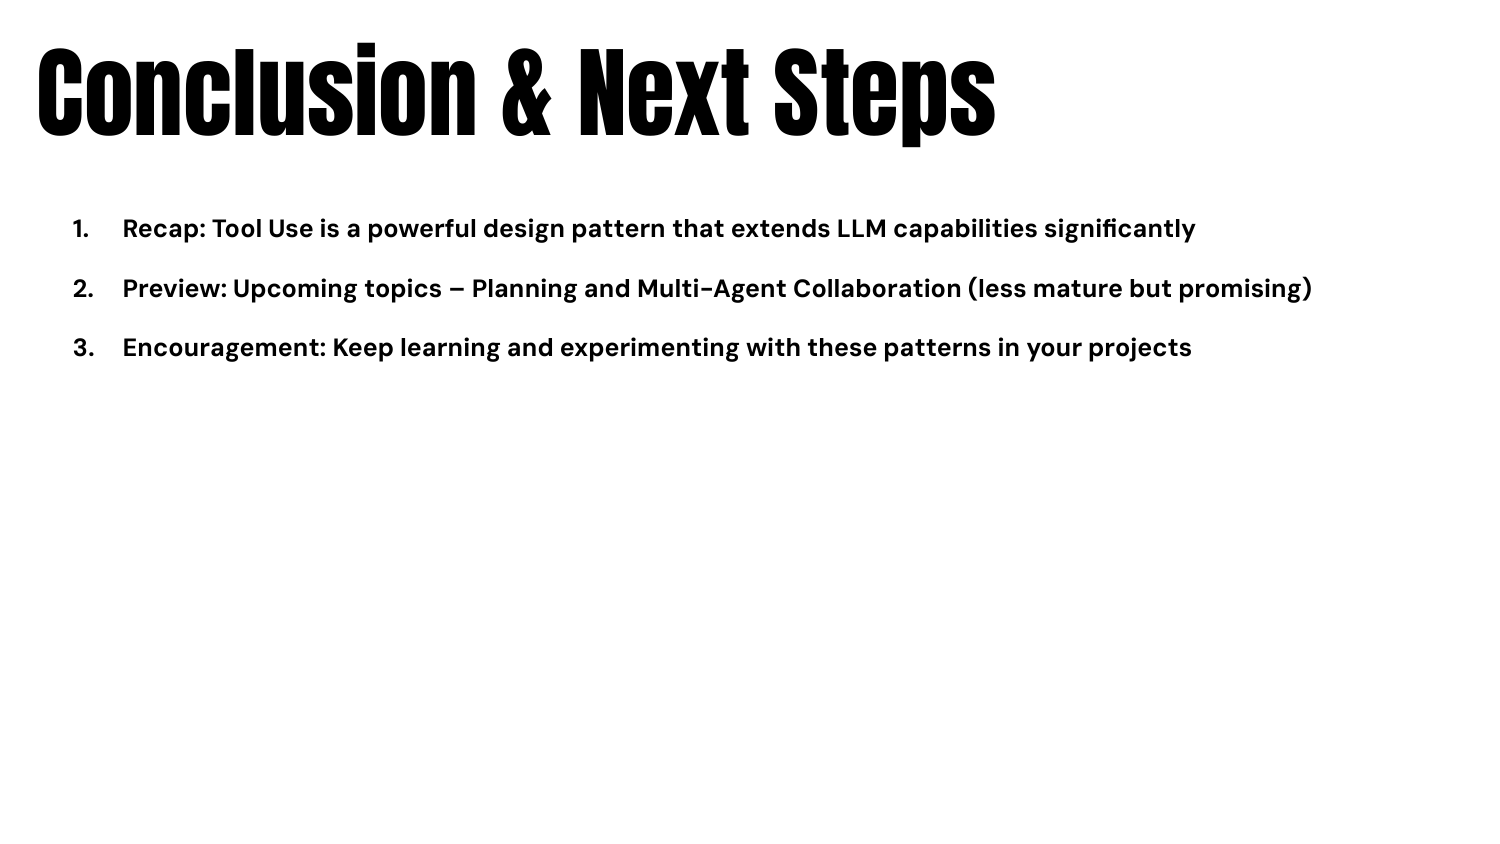

Conclusion & Next Steps

#
Recap: Tool Use is a powerful design pattern that extends LLM capabilities significantly
Preview: Upcoming topics – Planning and Multi-Agent Collaboration (less mature but promising)
Encouragement: Keep learning and experimenting with these patterns in your projects